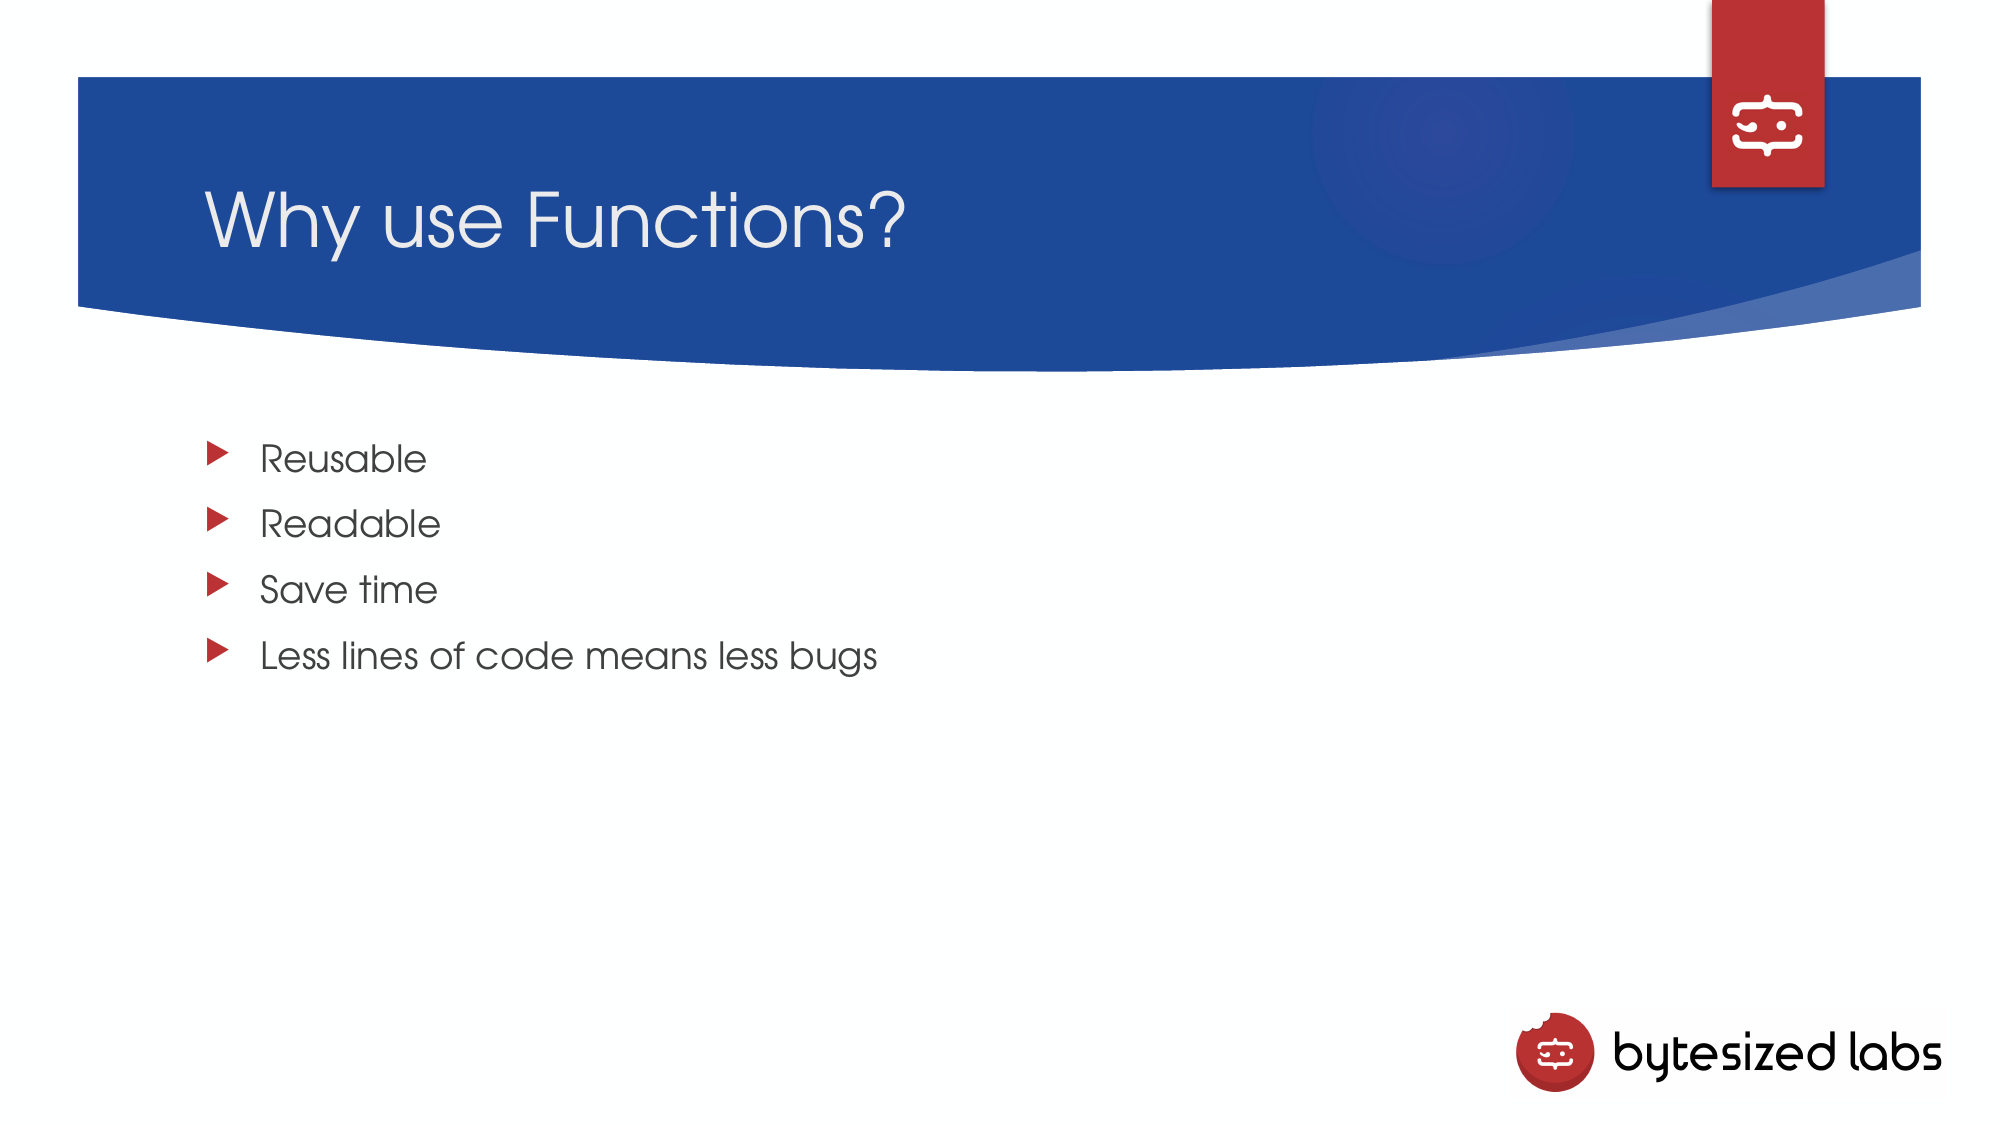

# Why use Functions?
Reusable
Readable
Save time
Less lines of code means less bugs